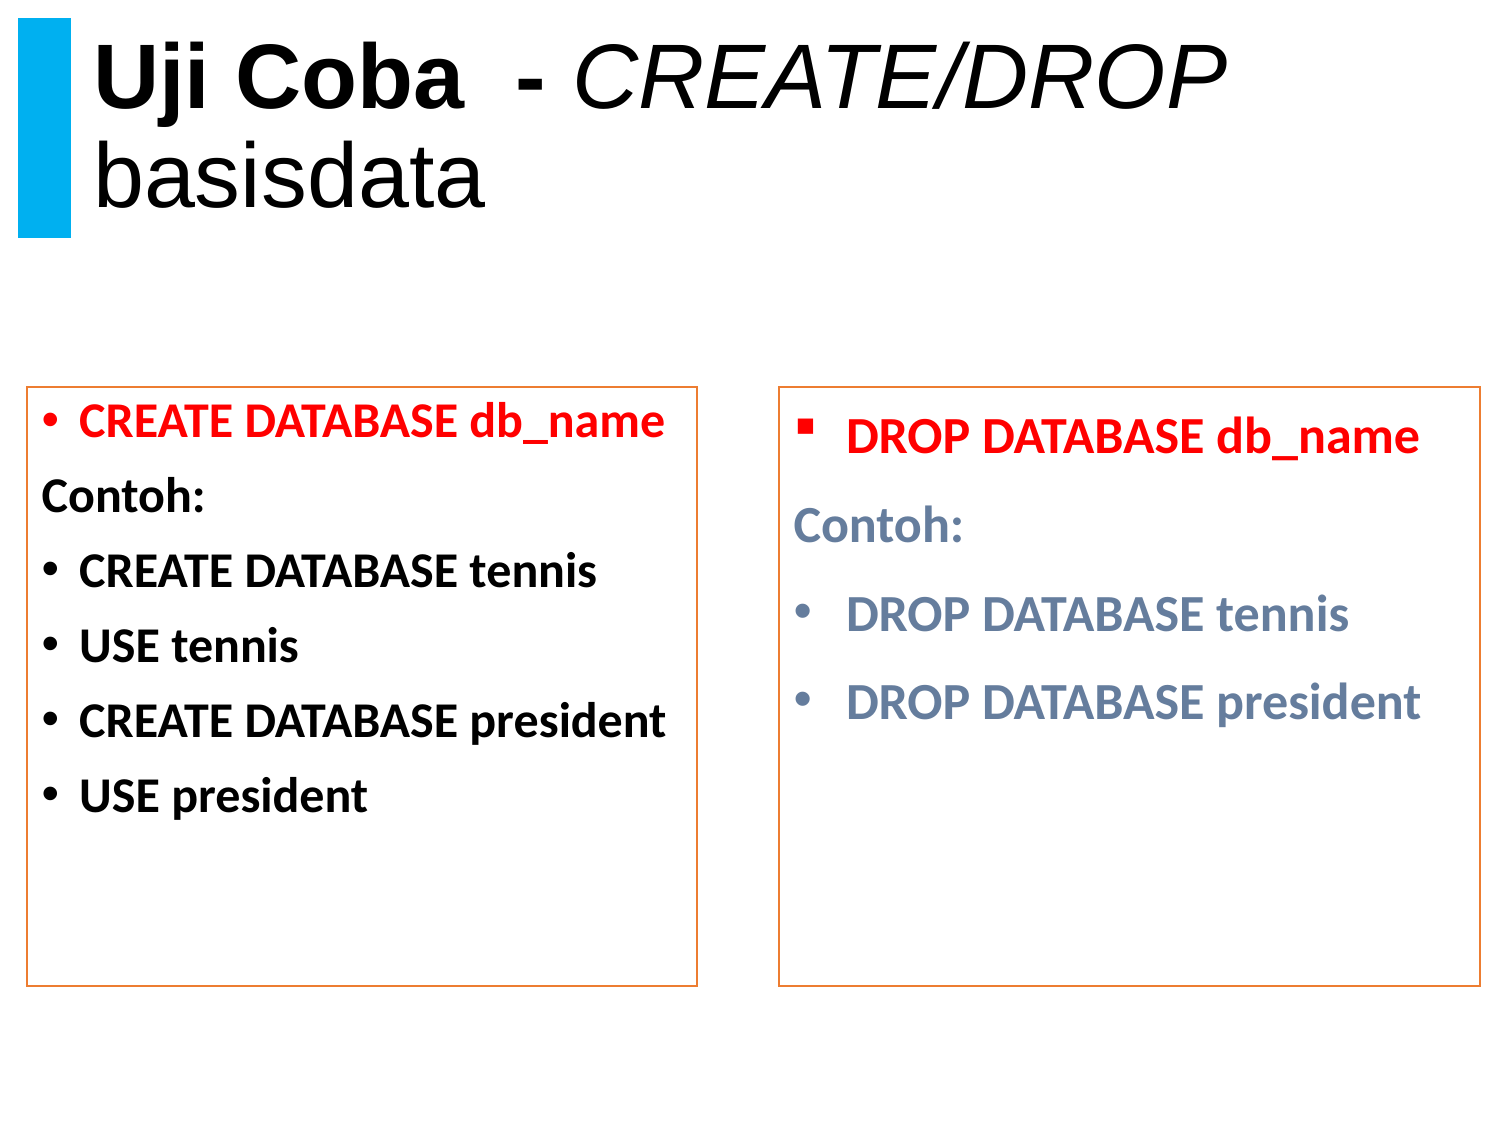

# Uji Coba  - CREATE/DROP basisdata
CREATE DATABASE db_name
Contoh:
CREATE DATABASE tennis
USE tennis
CREATE DATABASE president
USE president
DROP DATABASE db_name
Contoh:
DROP DATABASE tennis
DROP DATABASE president